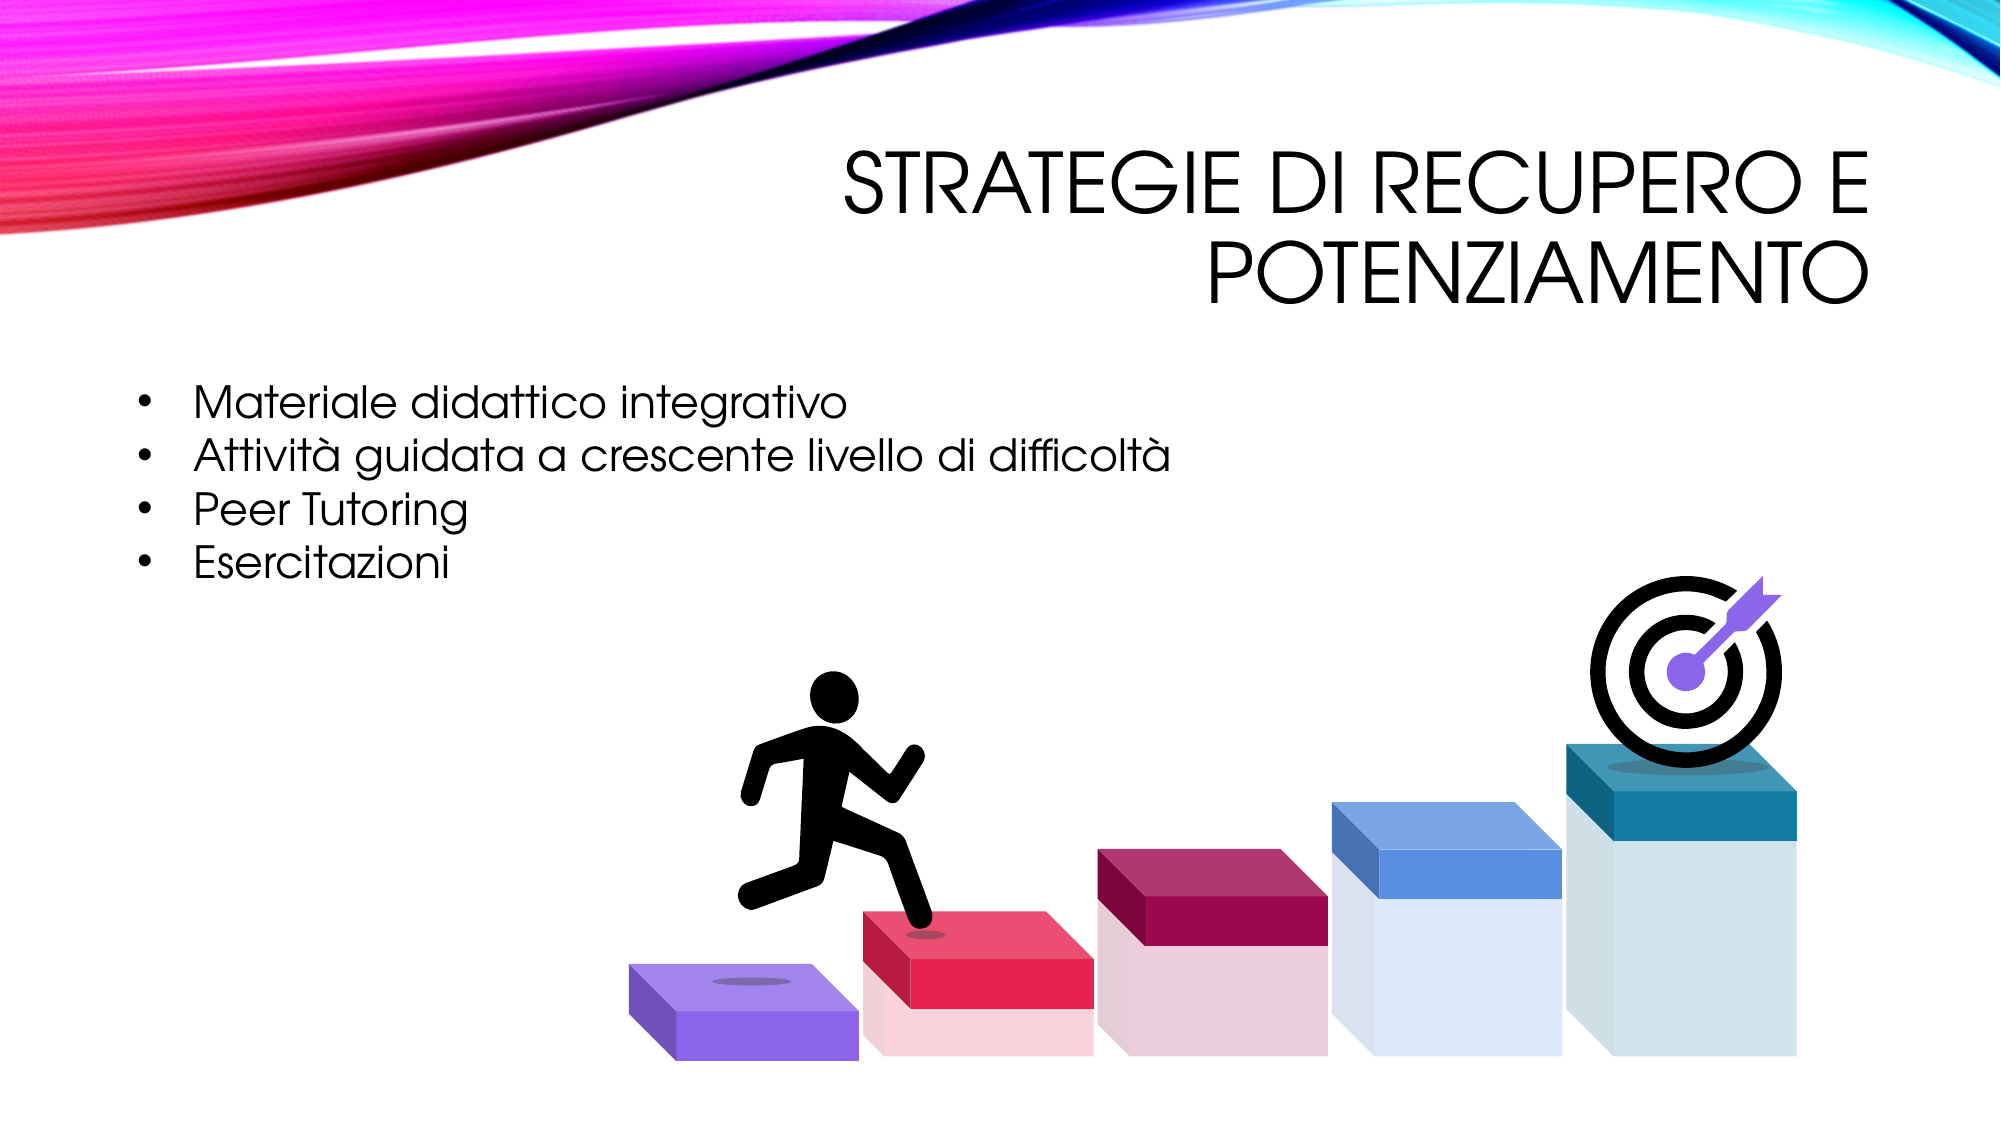

# Strategie di recupero e potenziamento
Materiale didattico integrativo
Attività guidata a crescente livello di difficoltà
Peer Tutoring
Esercitazioni